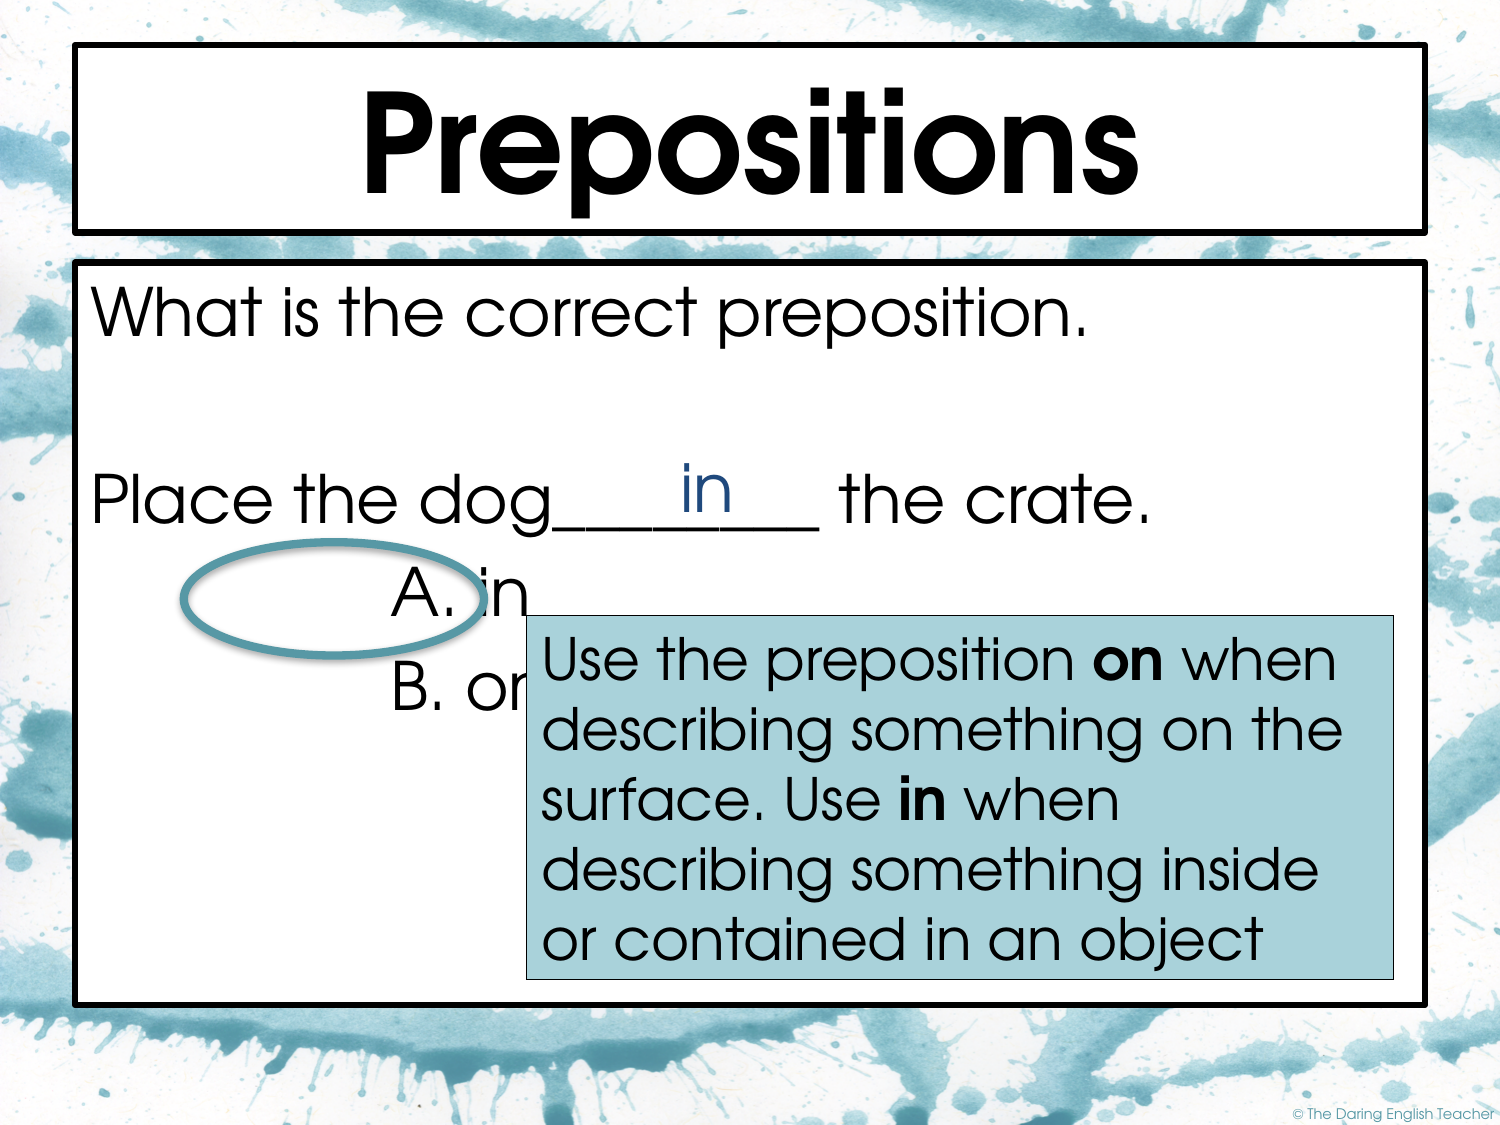

# Prepositions
What is the correct preposition.

Place the dog________ the crate.
		A. in
		B. on
in

Use the preposition on when describing something on the surface. Use in when describing something inside or contained in an object